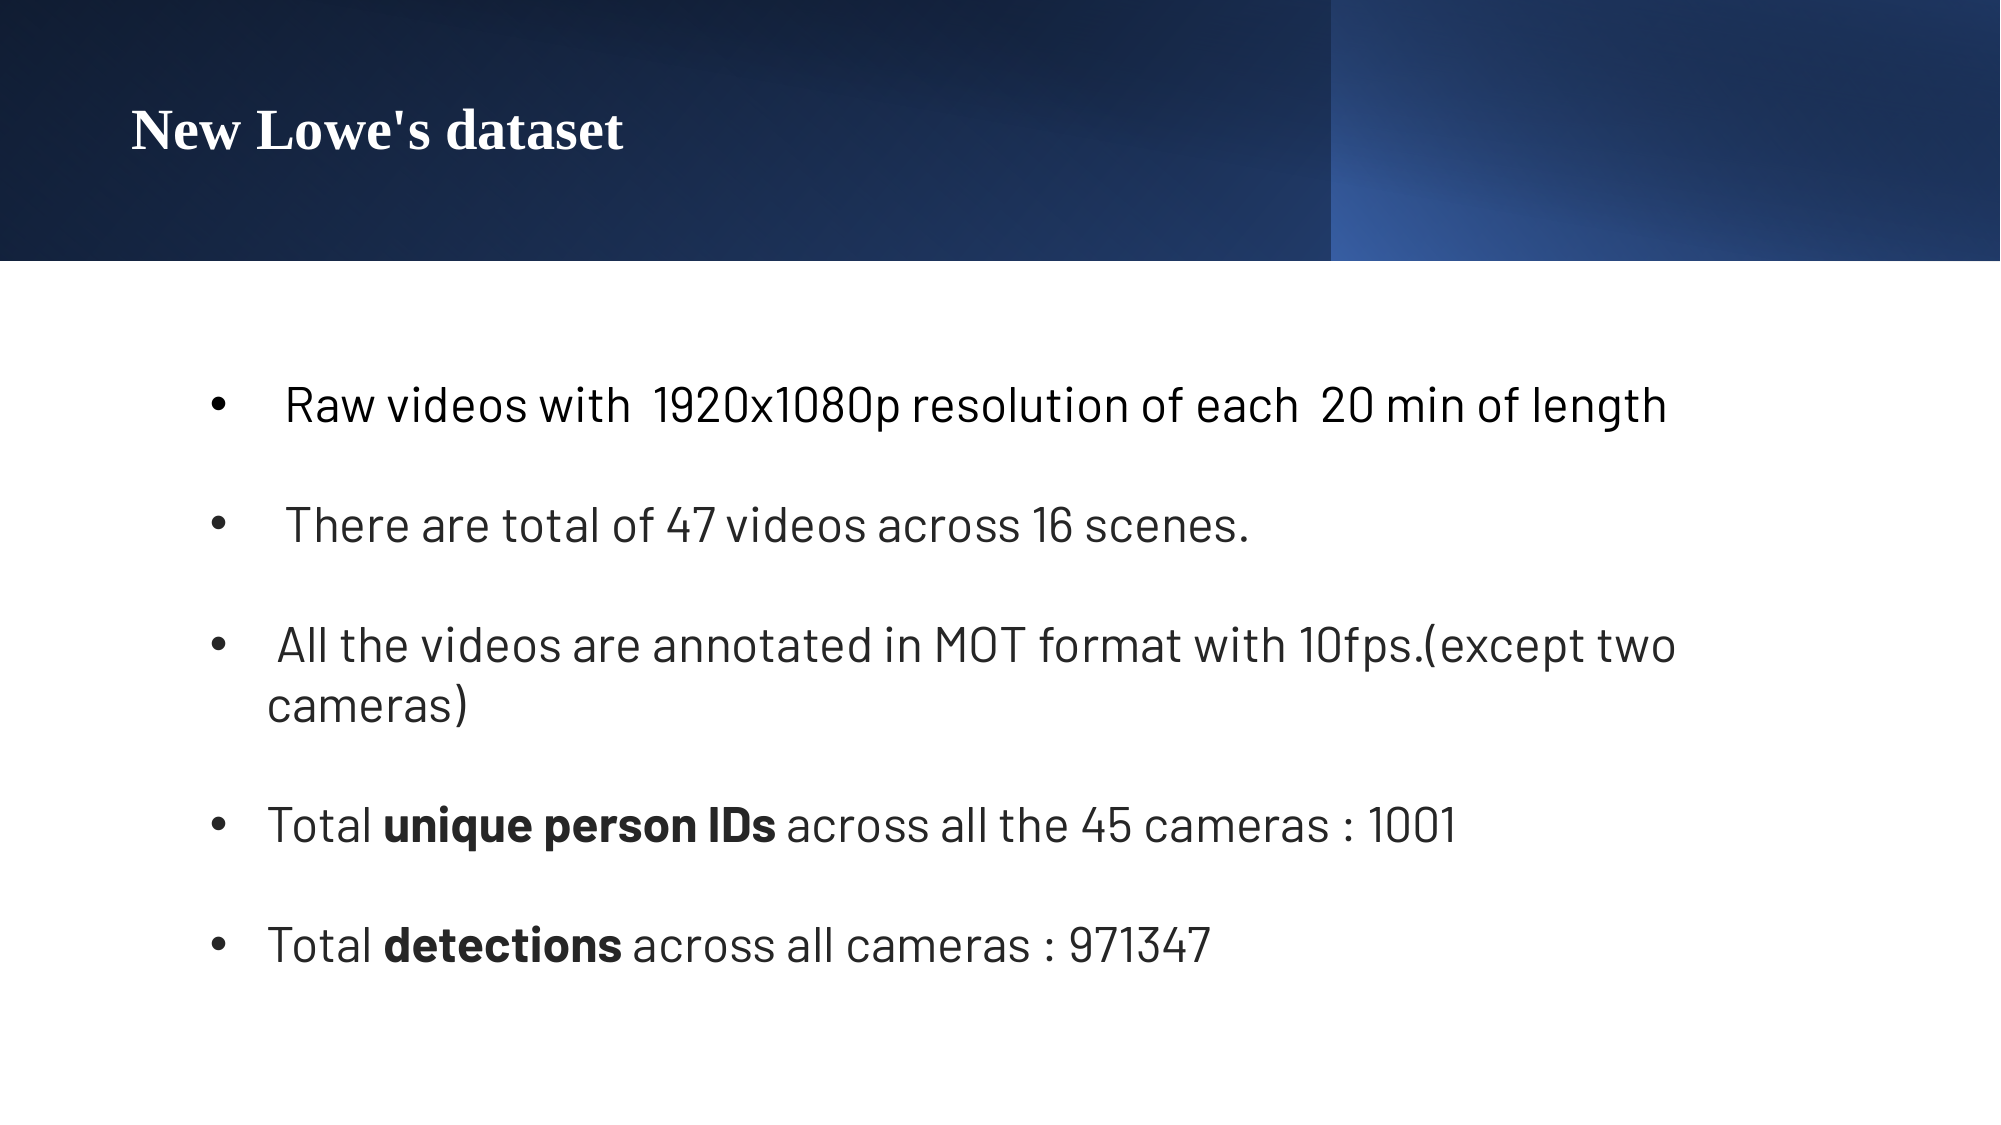

# New Lowe's dataset

Raw videos with  1920x1080p resolution of each  20 min of length

There are total of 47 videos across 16 scenes.

 All the videos are annotated in MOT format with 10fps.(except two cameras)

Total unique person IDs across all the 45 cameras : 1001

Total detections across all cameras : 971347

​